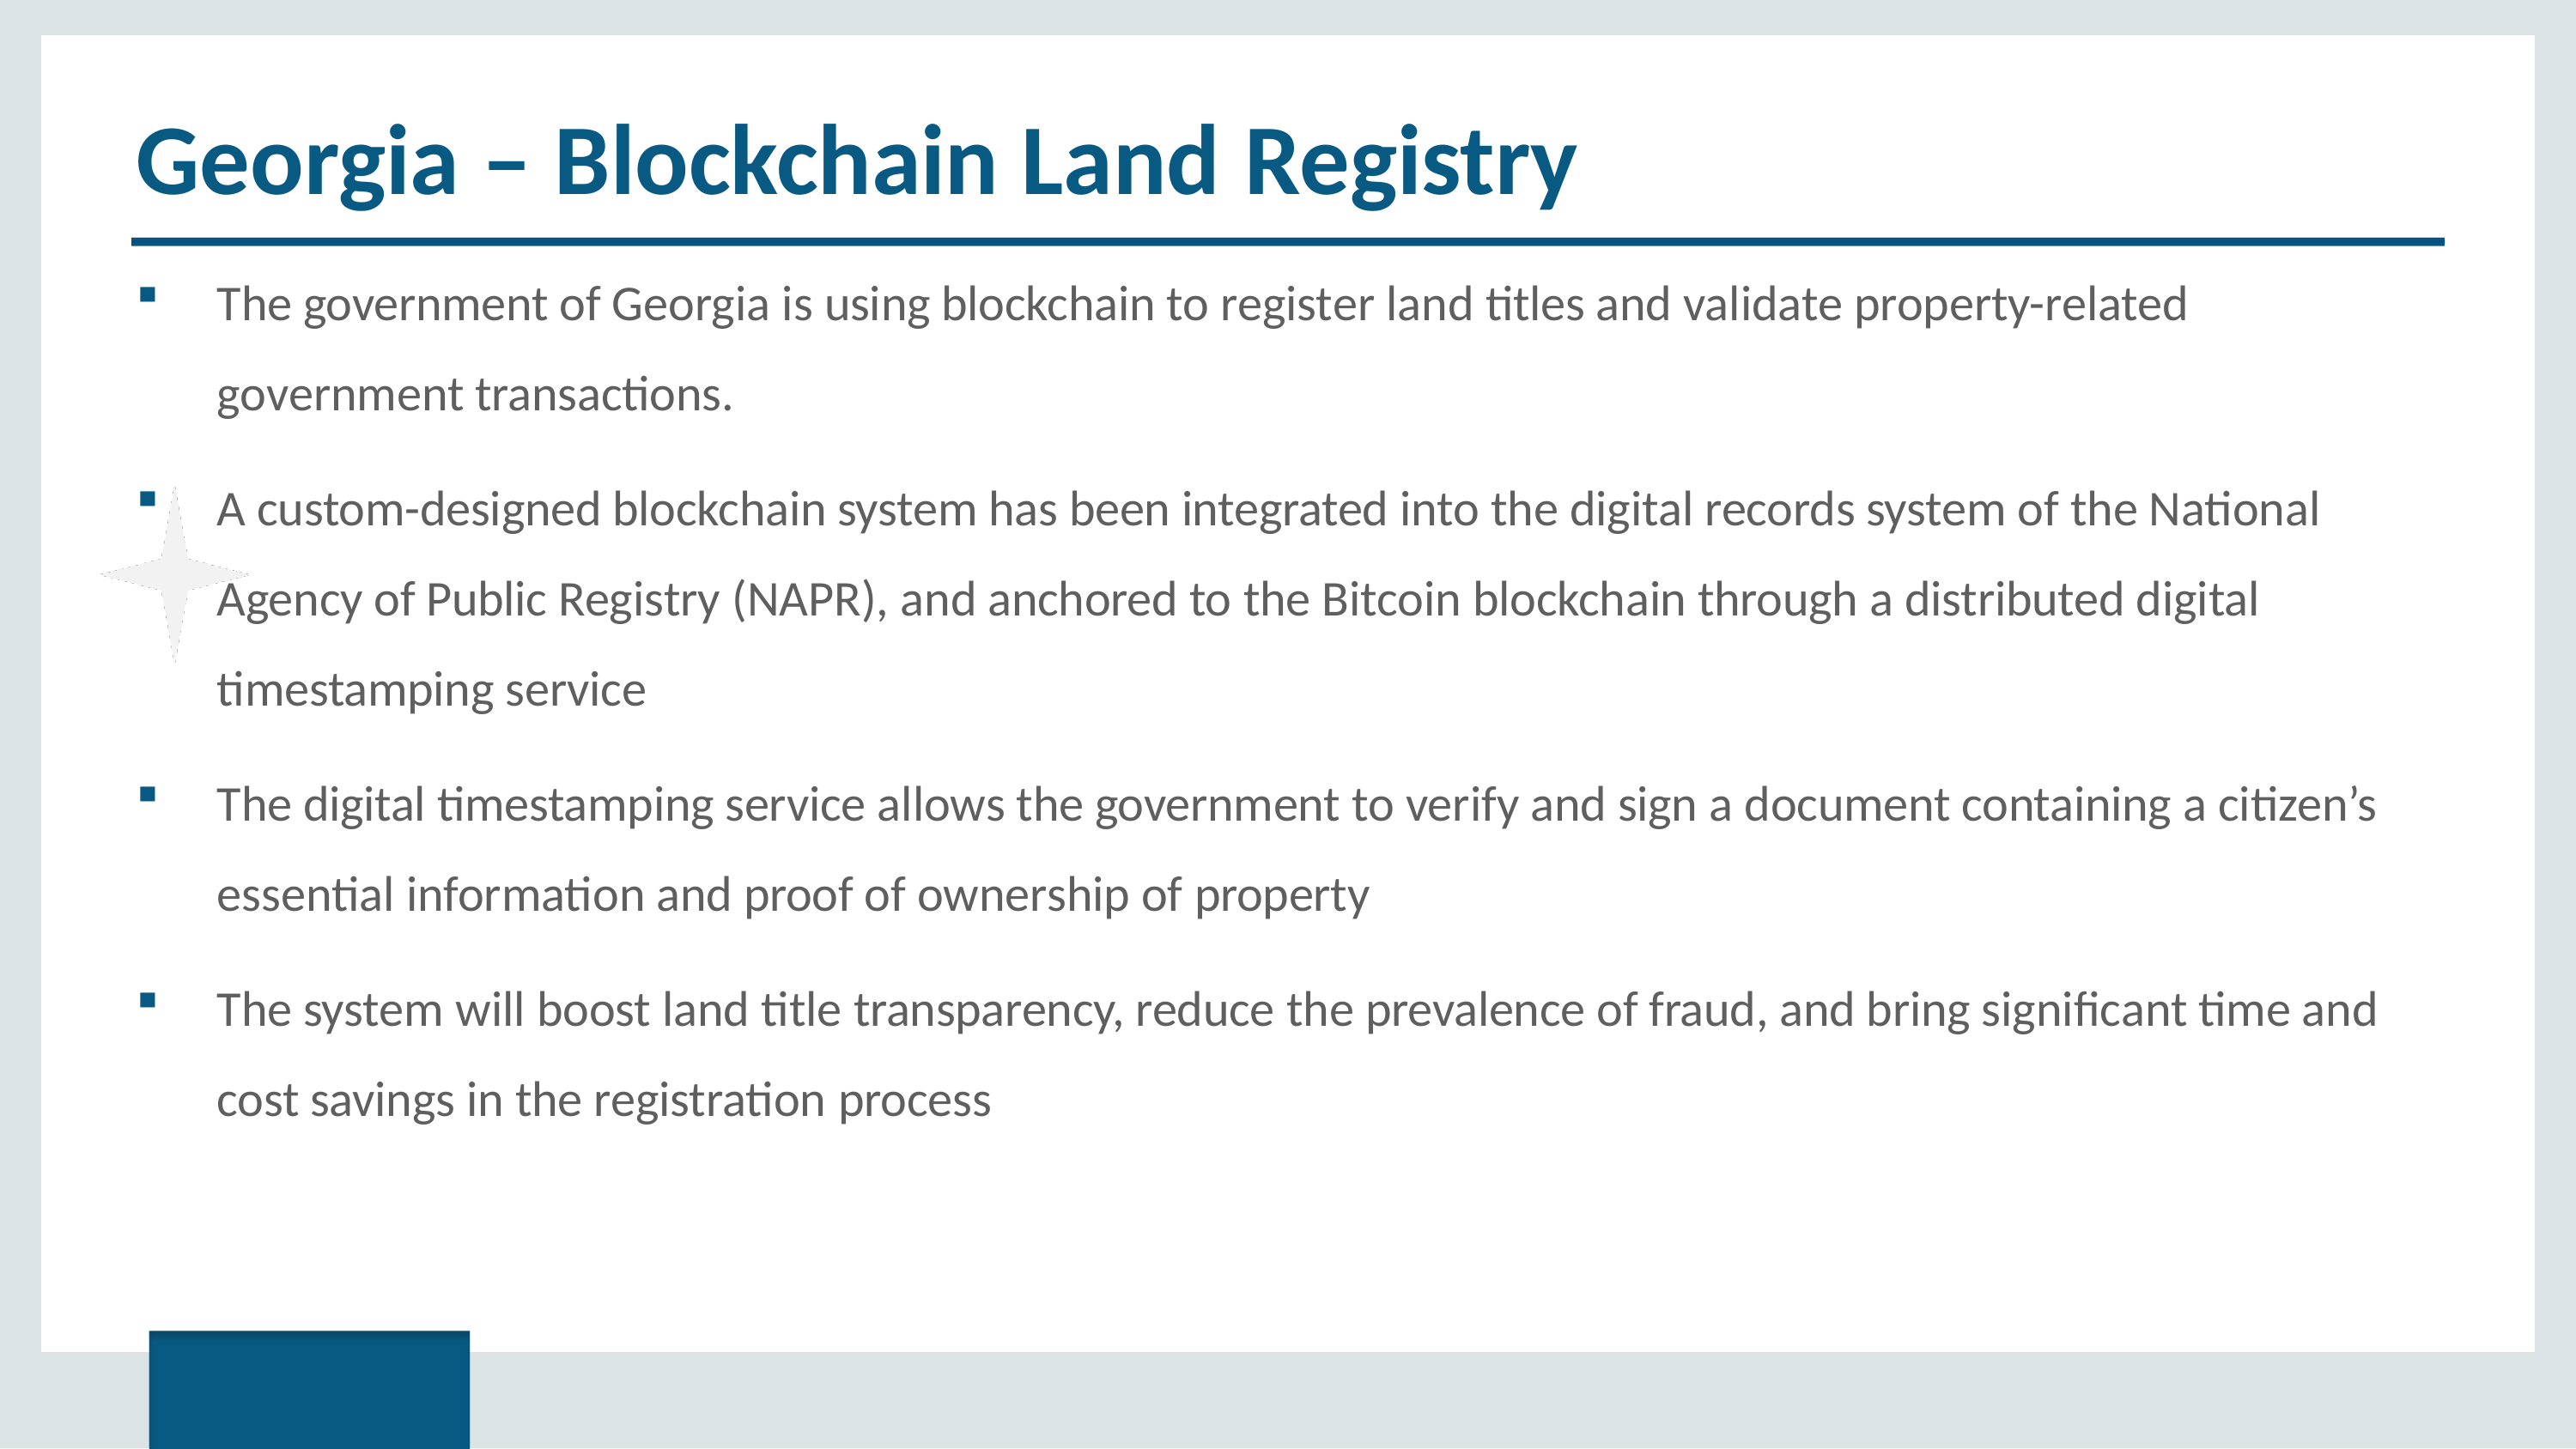

# Georgia – Blockchain Land Registry
The government of Georgia is using blockchain to register land titles and validate property-related  government transactions.
A custom-designed blockchain system has been integrated into the digital records system of the National  Agency of Public Registry (NAPR), and anchored to the Bitcoin blockchain through a distributed digital  timestamping service
The digital timestamping service allows the government to verify and sign a document containing a citizen’s  essential information and proof of ownership of property
The system will boost land title transparency, reduce the prevalence of fraud, and bring significant time and  cost savings in the registration process